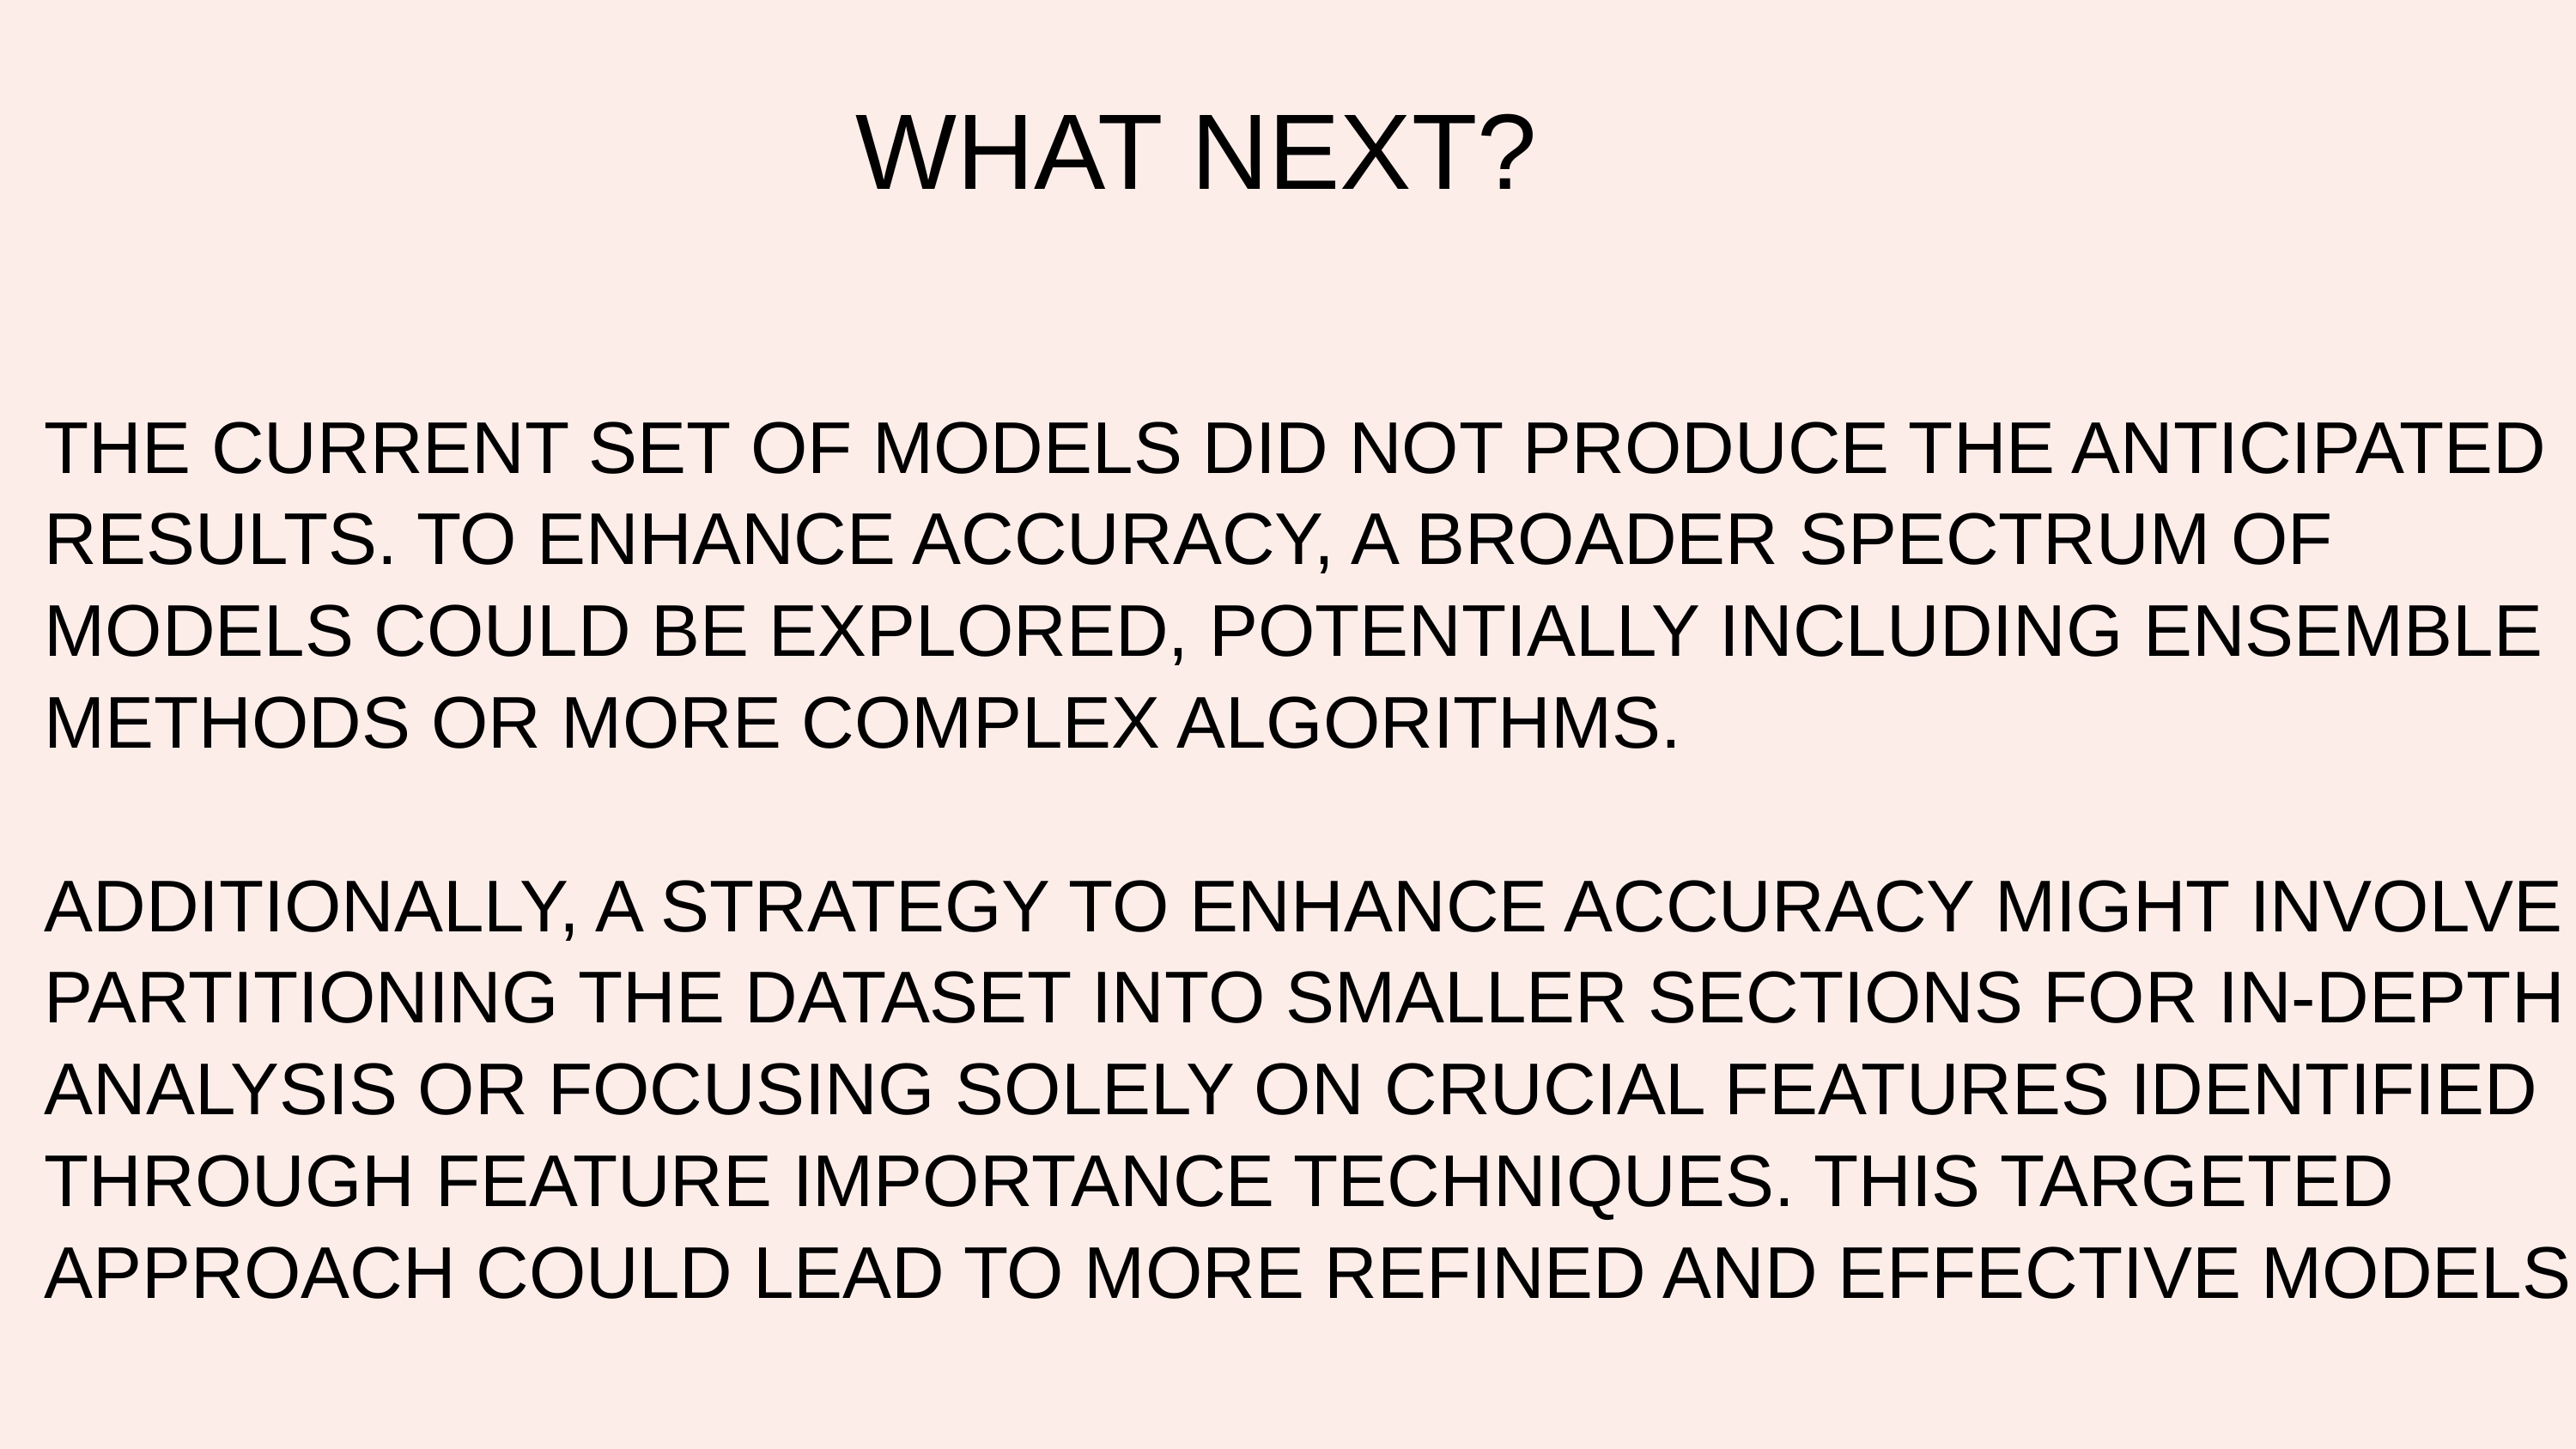

WHAT NEXT?
THE CURRENT SET OF MODELS DID NOT PRODUCE THE ANTICIPATED RESULTS. TO ENHANCE ACCURACY, A BROADER SPECTRUM OF MODELS COULD BE EXPLORED, POTENTIALLY INCLUDING ENSEMBLE METHODS OR MORE COMPLEX ALGORITHMS.

ADDITIONALLY, A STRATEGY TO ENHANCE ACCURACY MIGHT INVOLVE PARTITIONING THE DATASET INTO SMALLER SECTIONS FOR IN-DEPTH ANALYSIS OR FOCUSING SOLELY ON CRUCIAL FEATURES IDENTIFIED THROUGH FEATURE IMPORTANCE TECHNIQUES. THIS TARGETED APPROACH COULD LEAD TO MORE REFINED AND EFFECTIVE MODELS